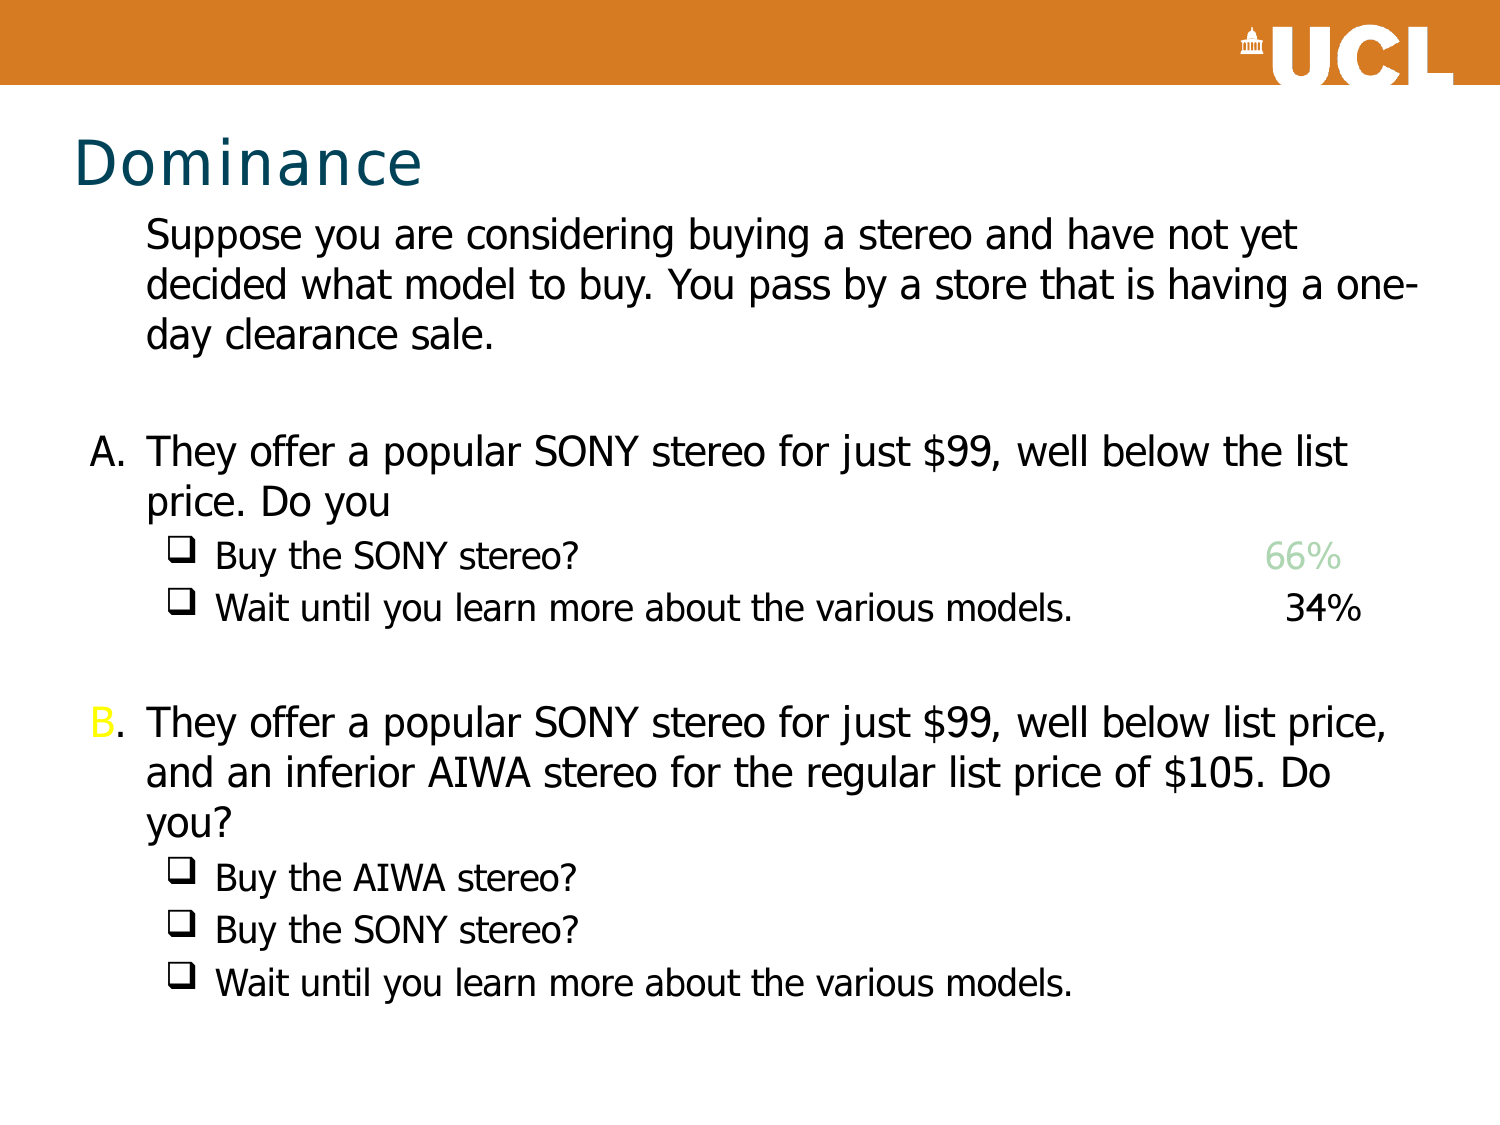

# Dominance
	Suppose you are considering buying a stereo and have not yet decided what model to buy. You pass by a store that is having a one-day clearance sale.

They offer a popular SONY stereo for just $99, well below the list price. Do you
Buy the SONY stereo?					66%
Wait until you learn more about the various models.                  34%

B.	They offer a popular SONY stereo for just $99, well below list price, and an inferior AIWA stereo for the regular list price of $105. Do you?
Buy the AIWA stereo?					3%
Buy the SONY stereo?					73%
Wait until you learn more about the various models.	             24%